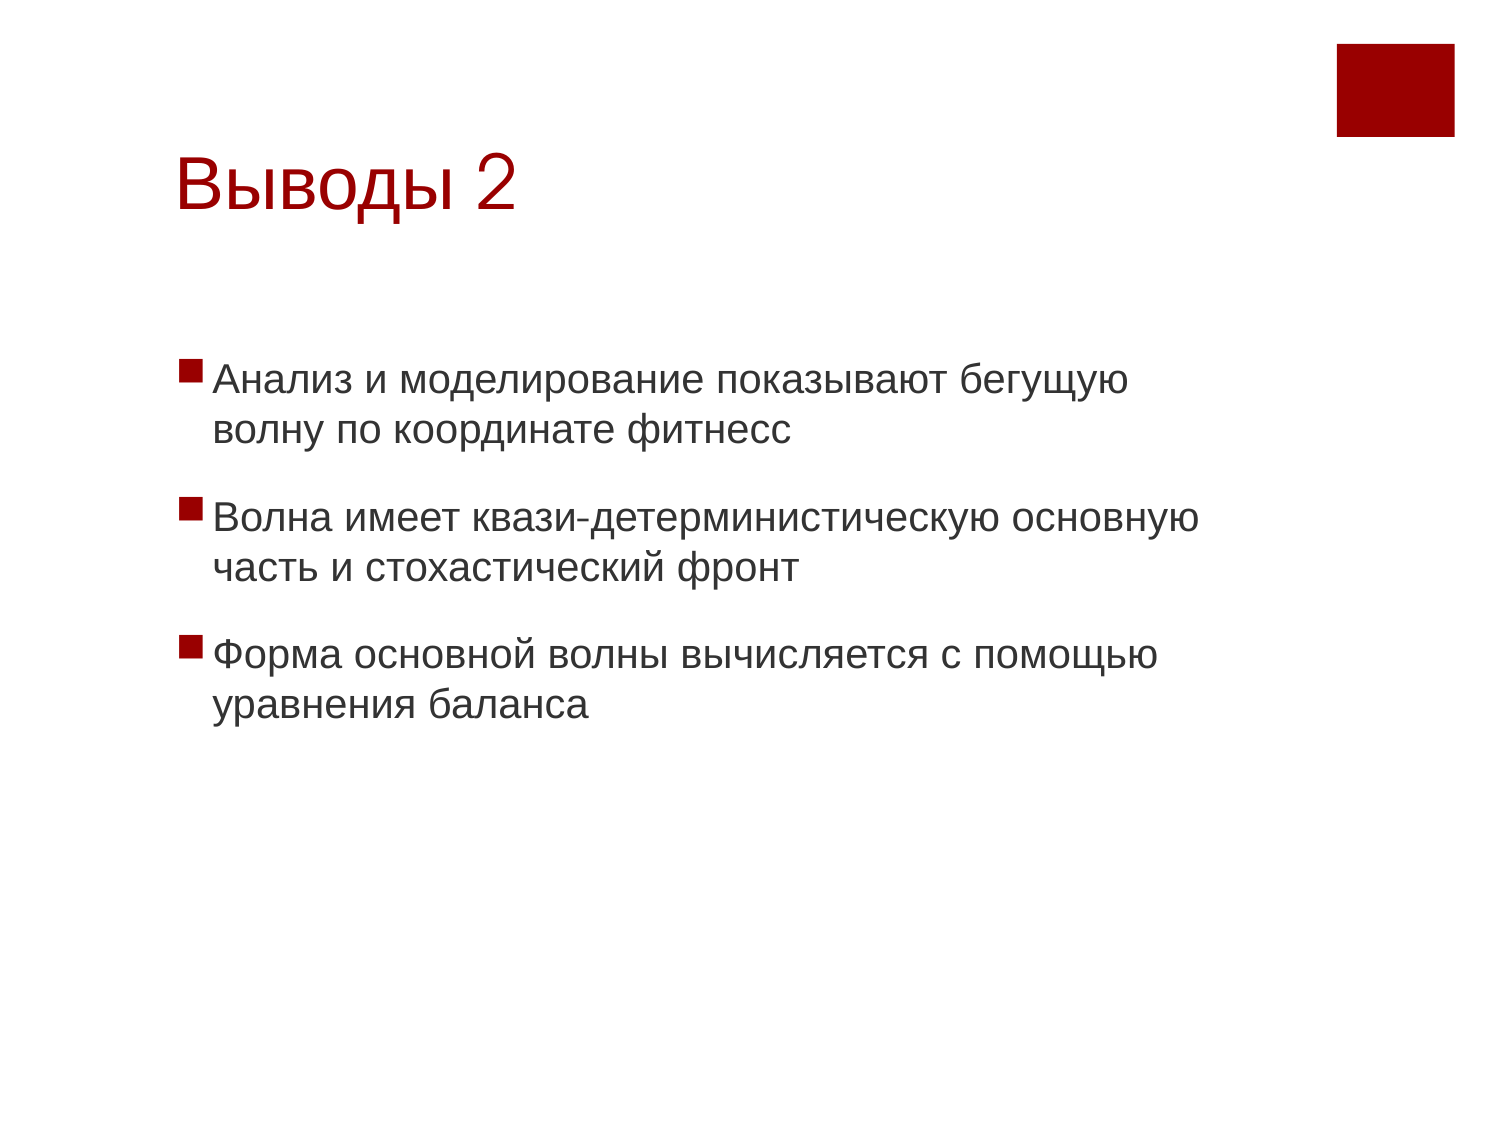

Выводы 2
Анализ и моделирование показывают бегущую волну по координате фитнесс
Волна имеет квази-детерминистическую основную часть и стохастический фронт
Форма основной волны вычисляется с помощью уравнения баланса